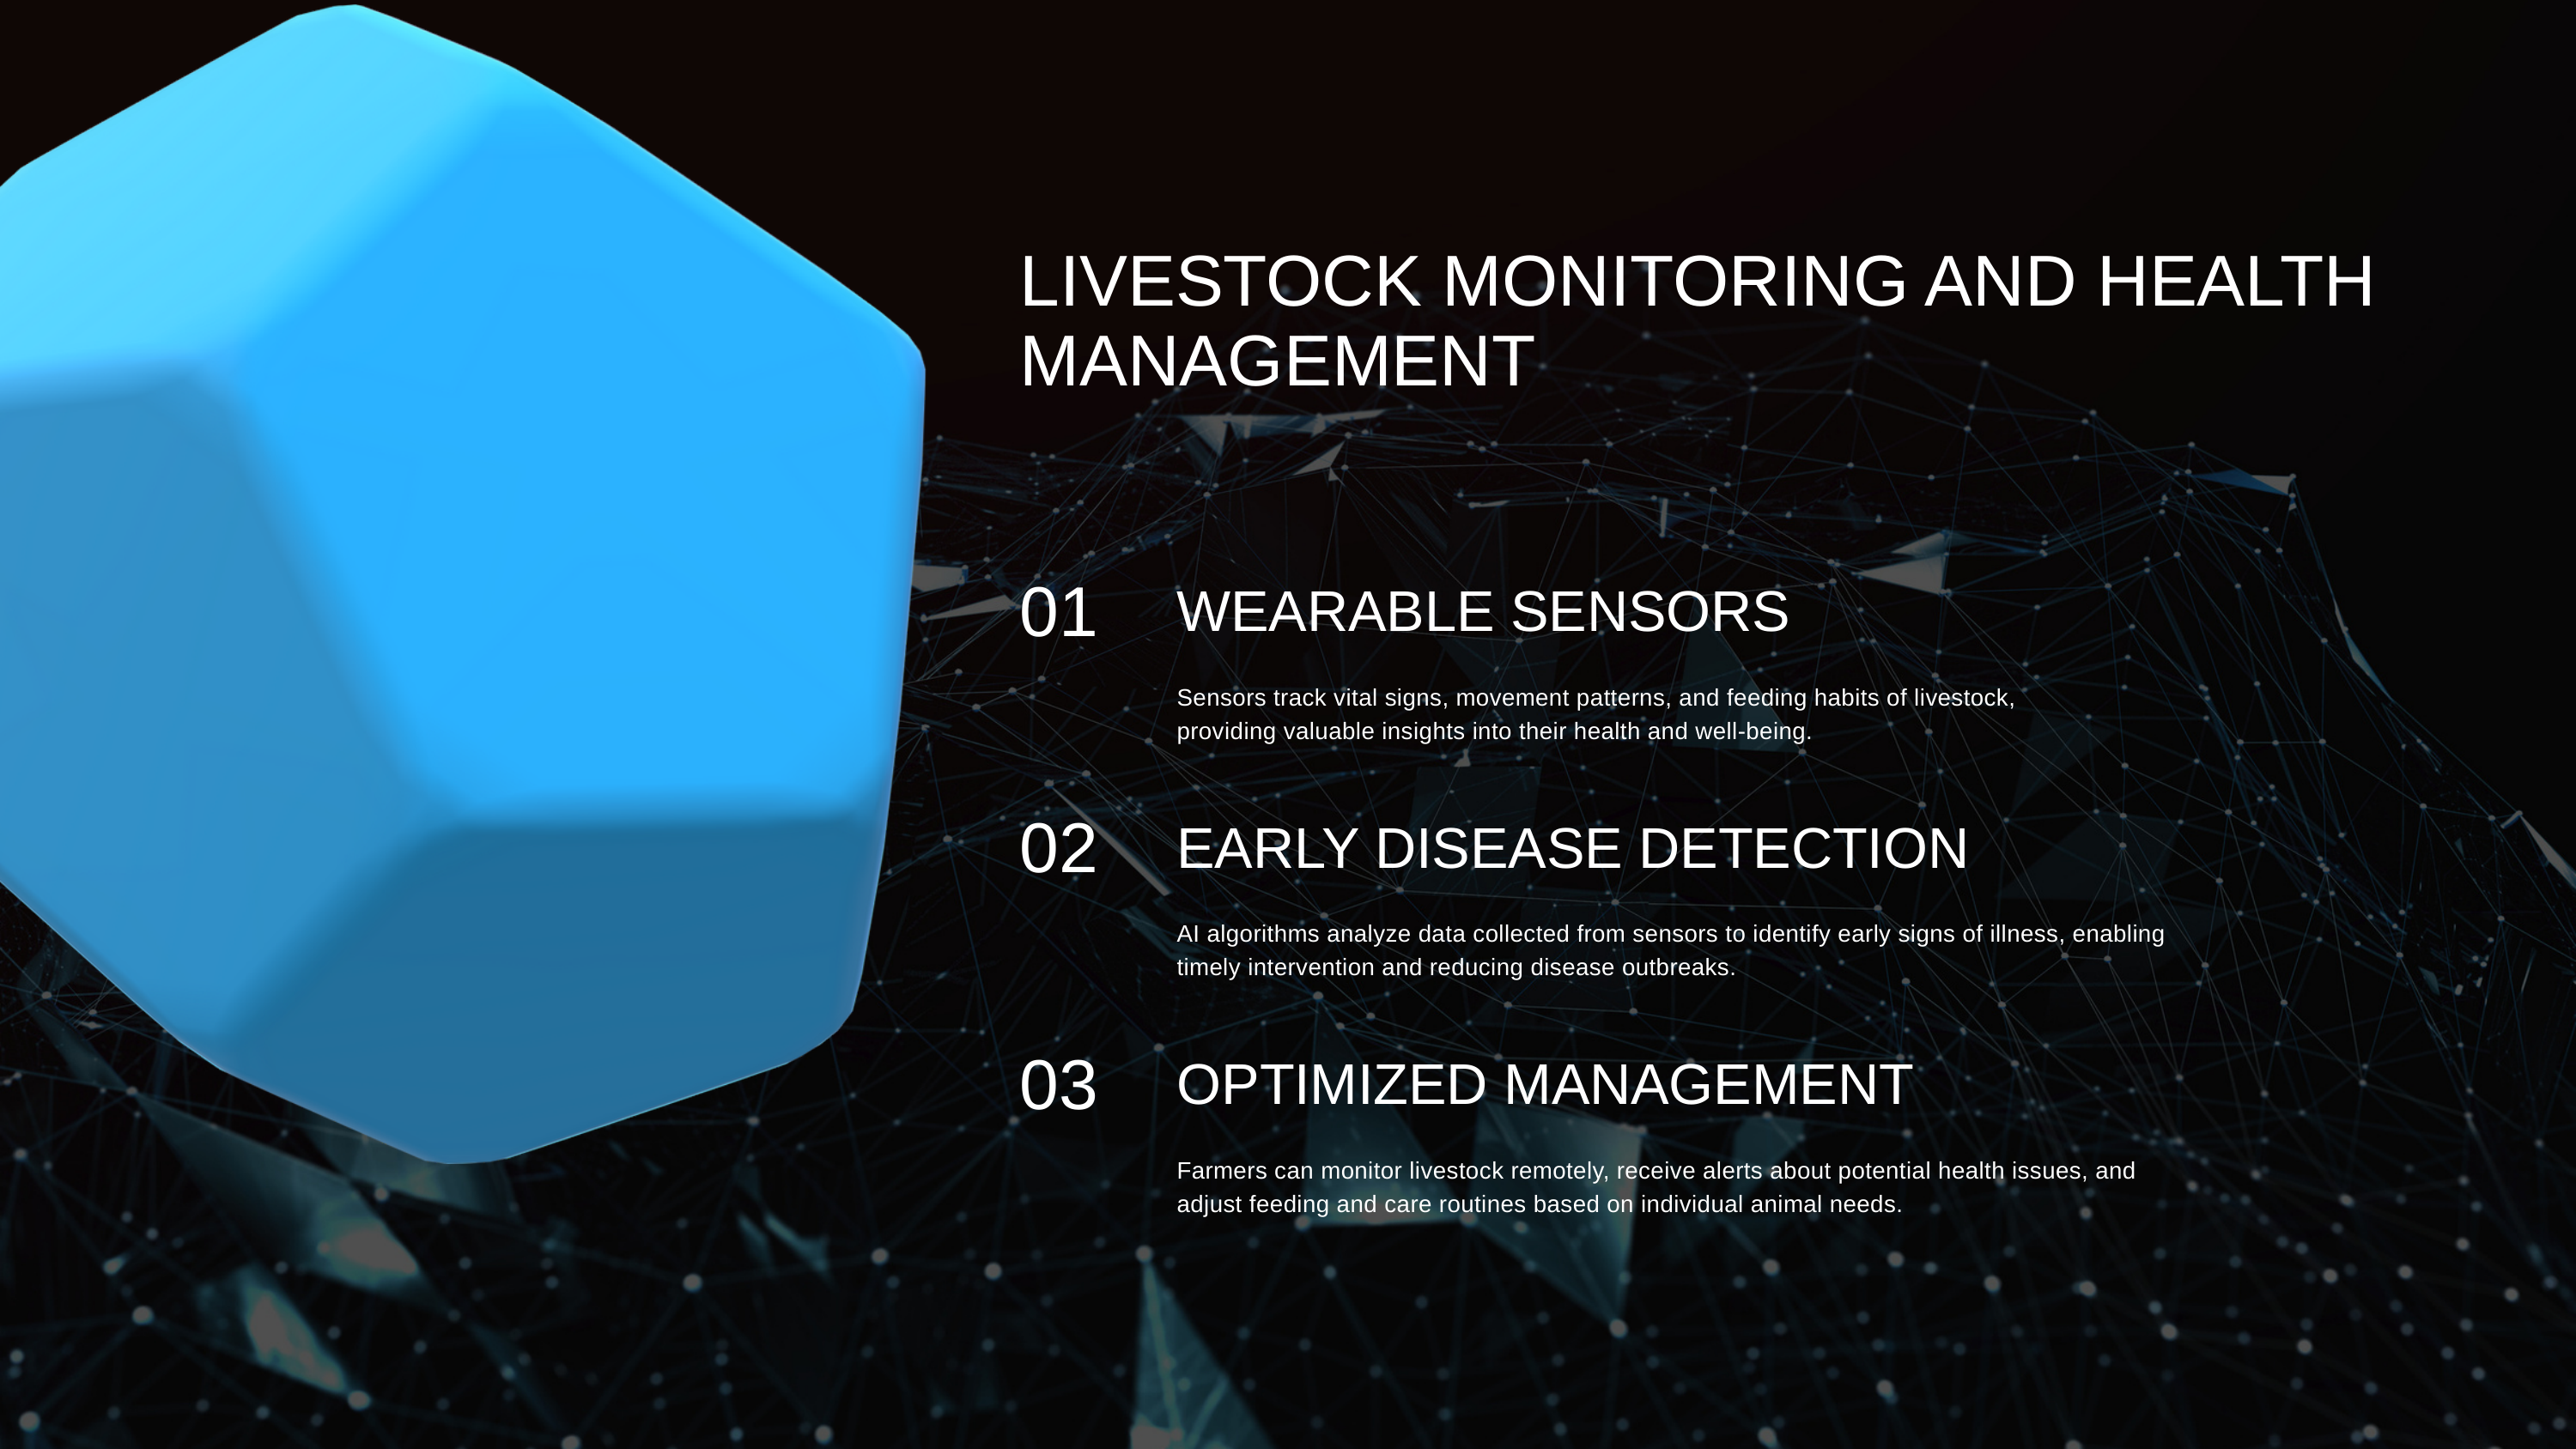

LIVESTOCK MONITORING AND HEALTH MANAGEMENT

01

WEARABLE SENSORS

Sensors track vital signs, movement patterns, and feeding habits of livestock, providing valuable insights into their health and well-being.

02

EARLY DISEASE DETECTION

AI algorithms analyze data collected from sensors to identify early signs of illness, enabling timely intervention and reducing disease outbreaks.

03

OPTIMIZED MANAGEMENT

Farmers can monitor livestock remotely, receive alerts about potential health issues, and adjust feeding and care routines based on individual animal needs.